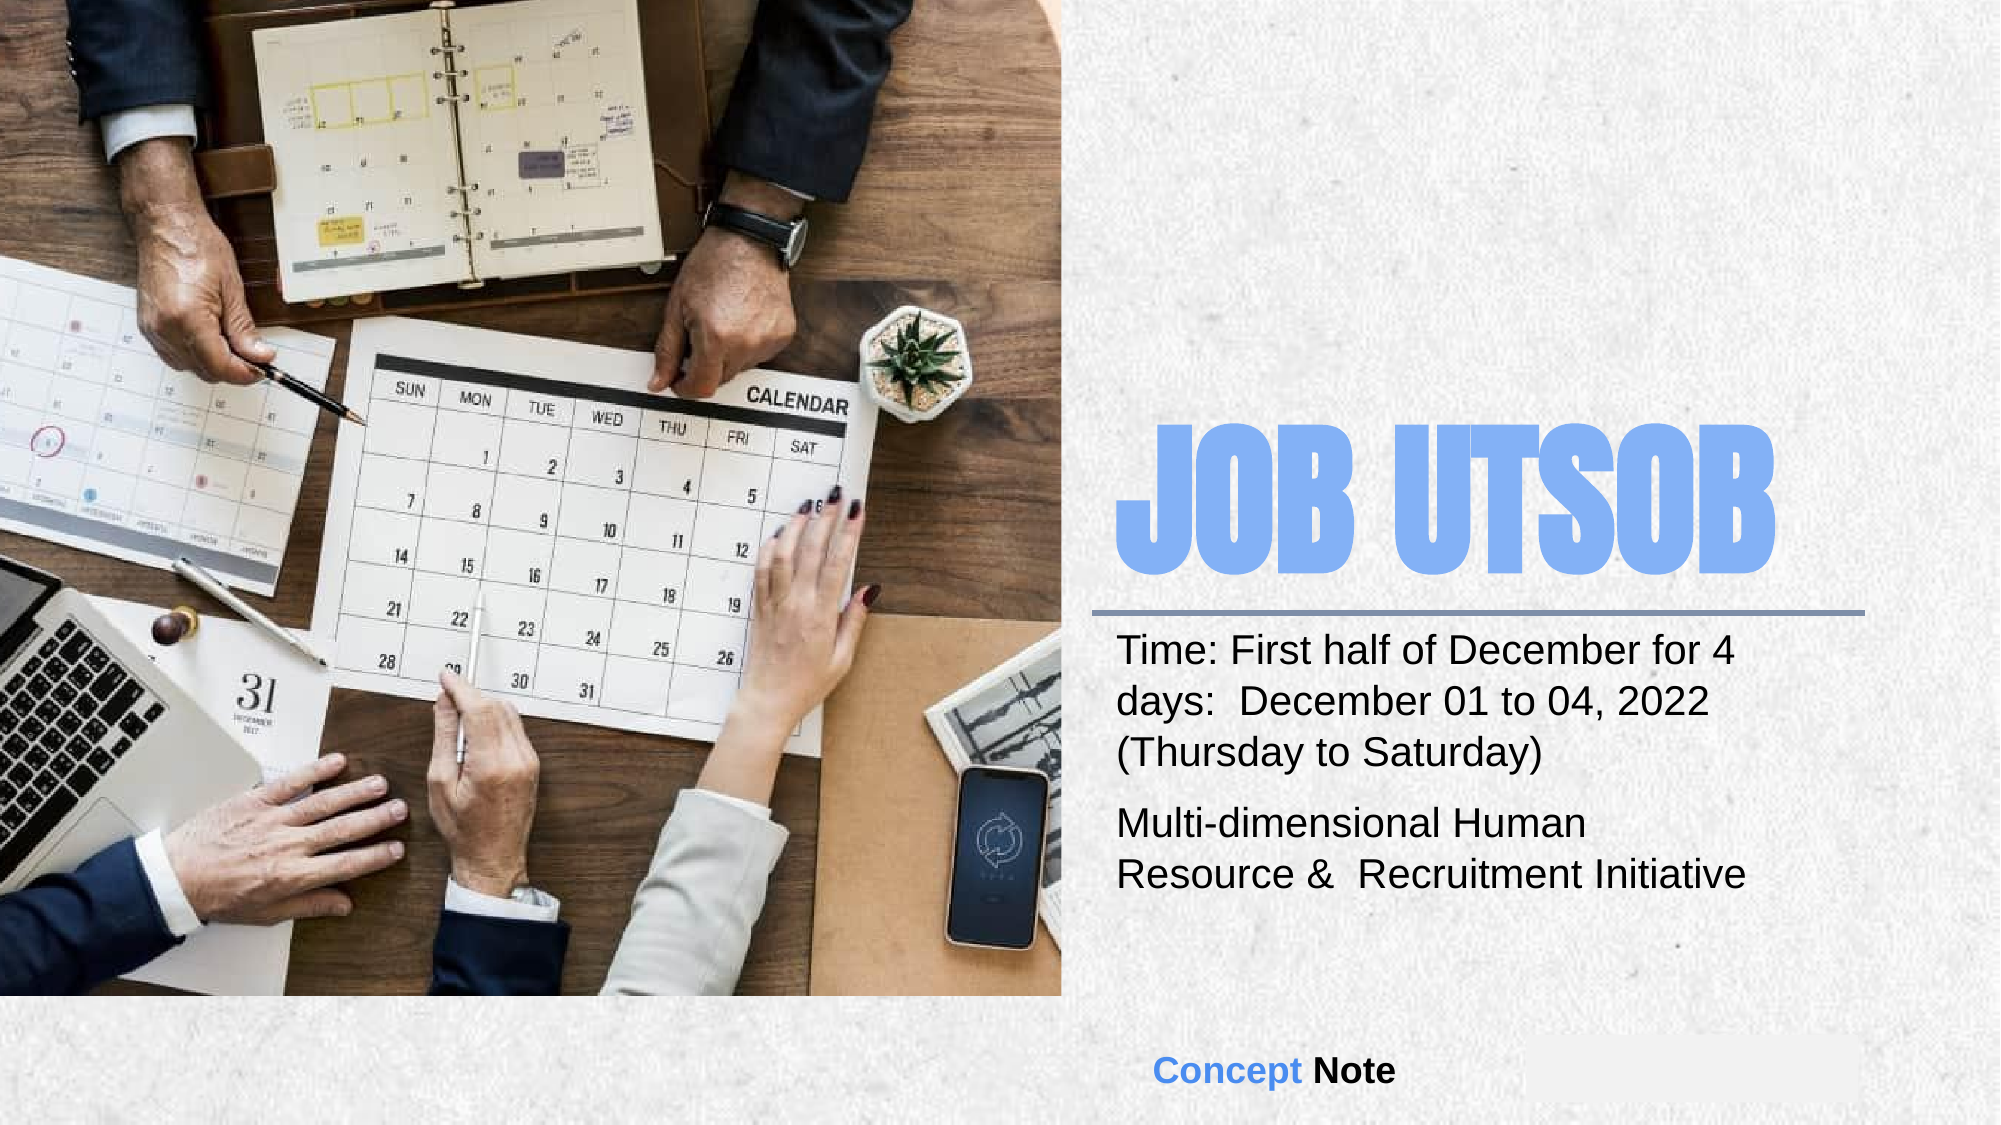

# JOB UTSOB

Time: First half of December for 4 days:  December 01 to 04, 2022 (Thursday to Saturday)
Multi-dimensional Human Resource &  Recruitment Initiative

Concept Note